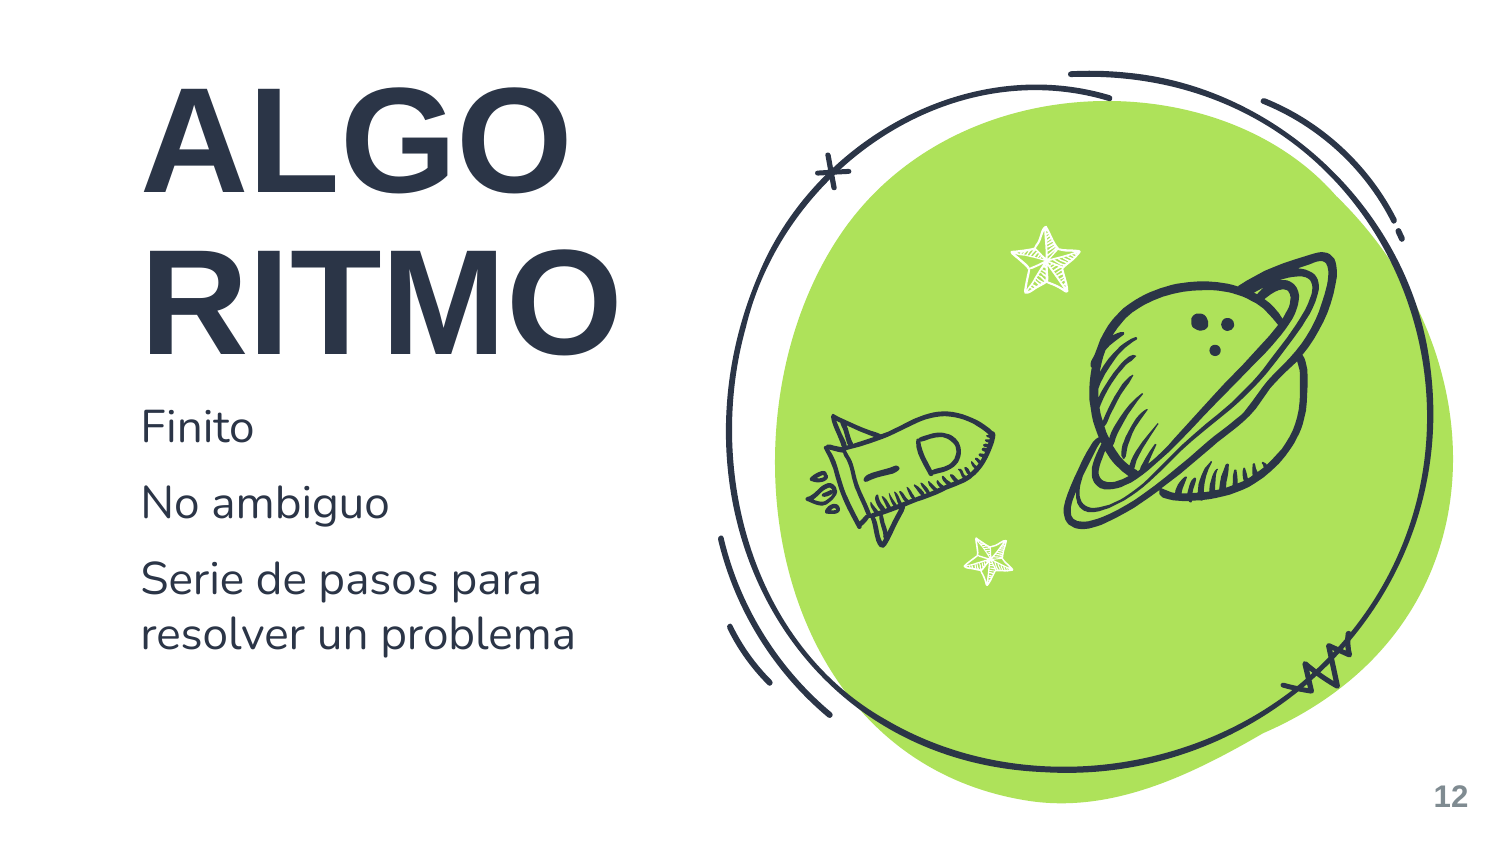

ALGORITMO

Finito
No ambiguo
Serie de pasos para resolver un problema

12